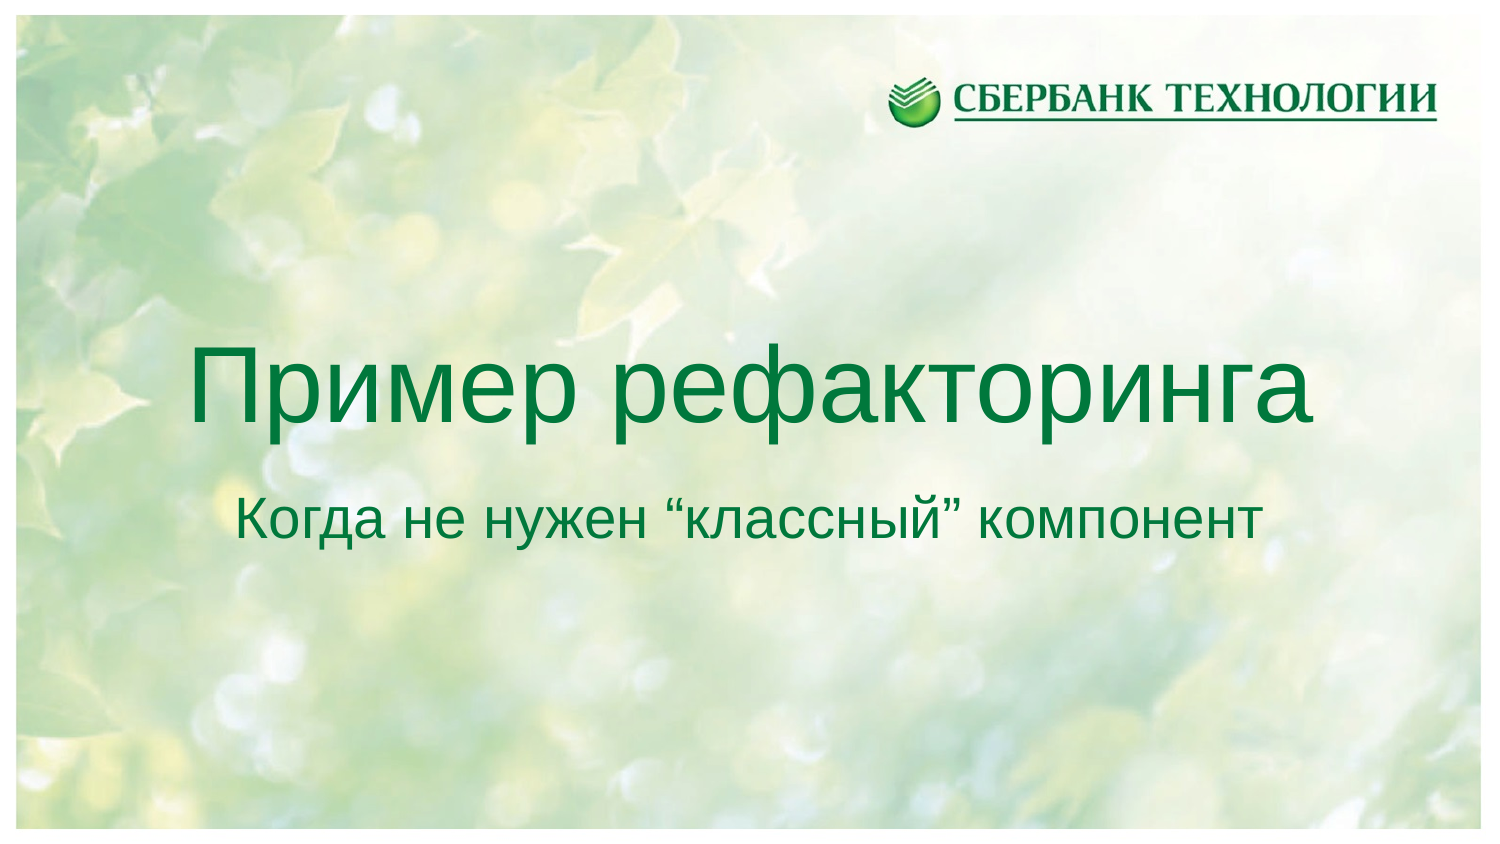

# Пример рефакторинга
Когда не нужен “классный” компонент